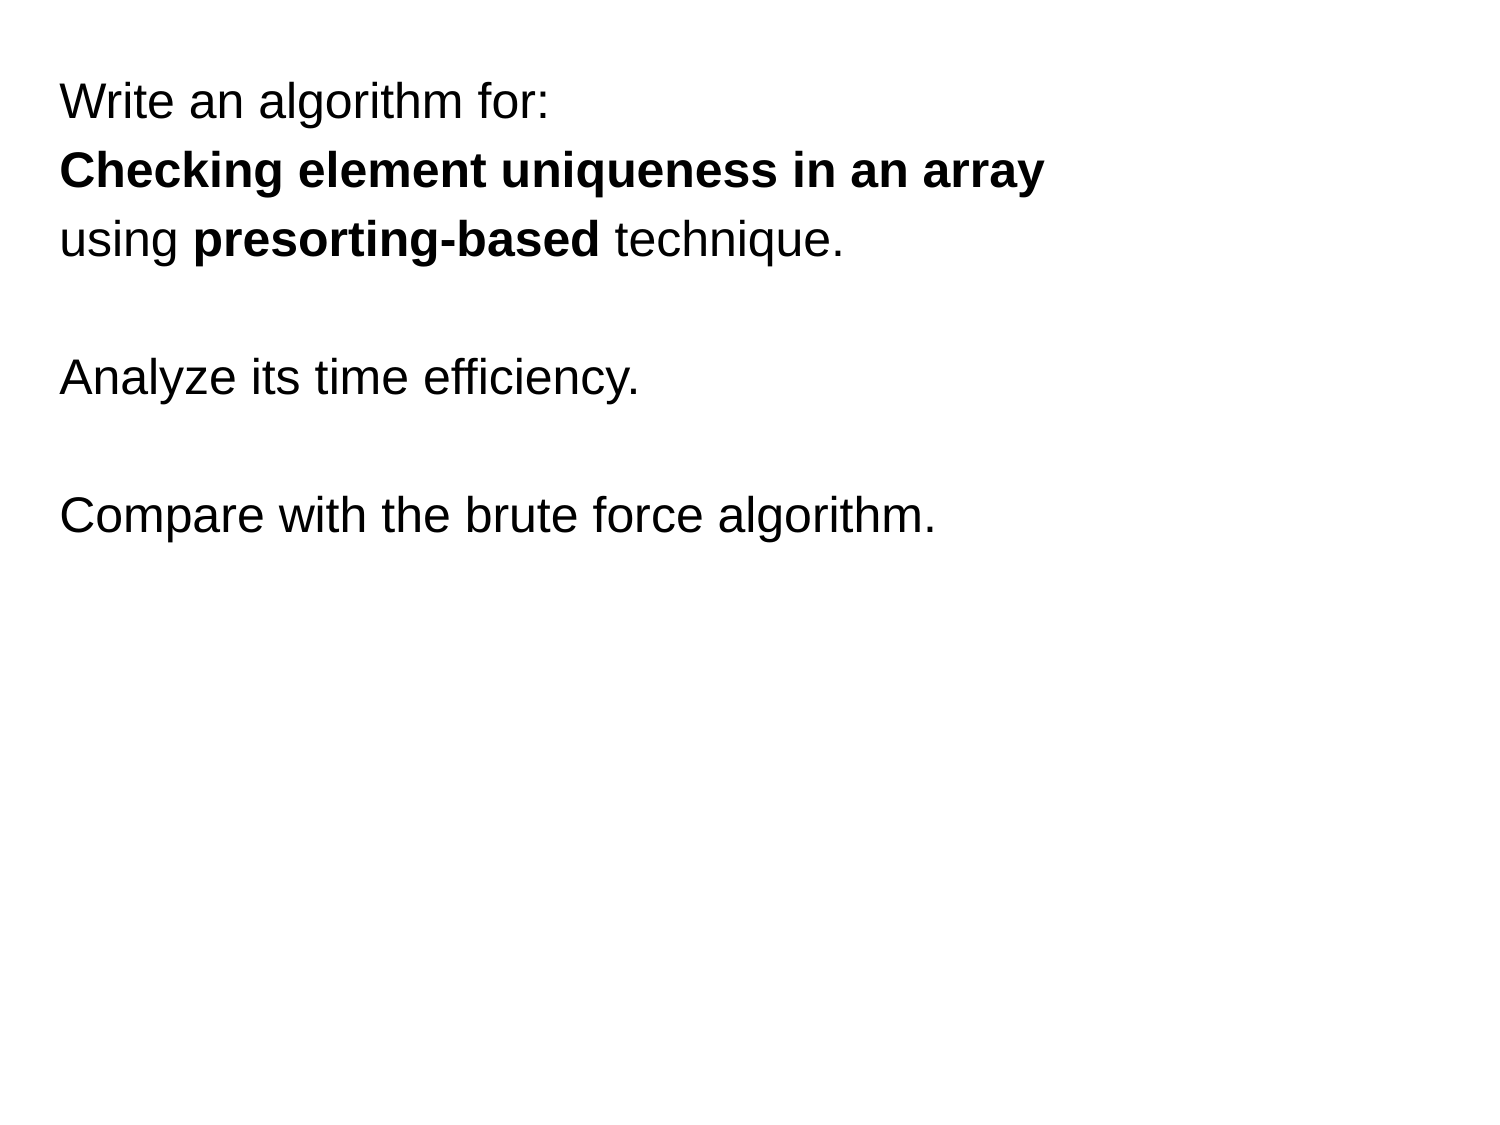

Write an algorithm for:
Checking element uniqueness in an array
using presorting-based technique.

Analyze its time efficiency.

Compare with the brute force algorithm.